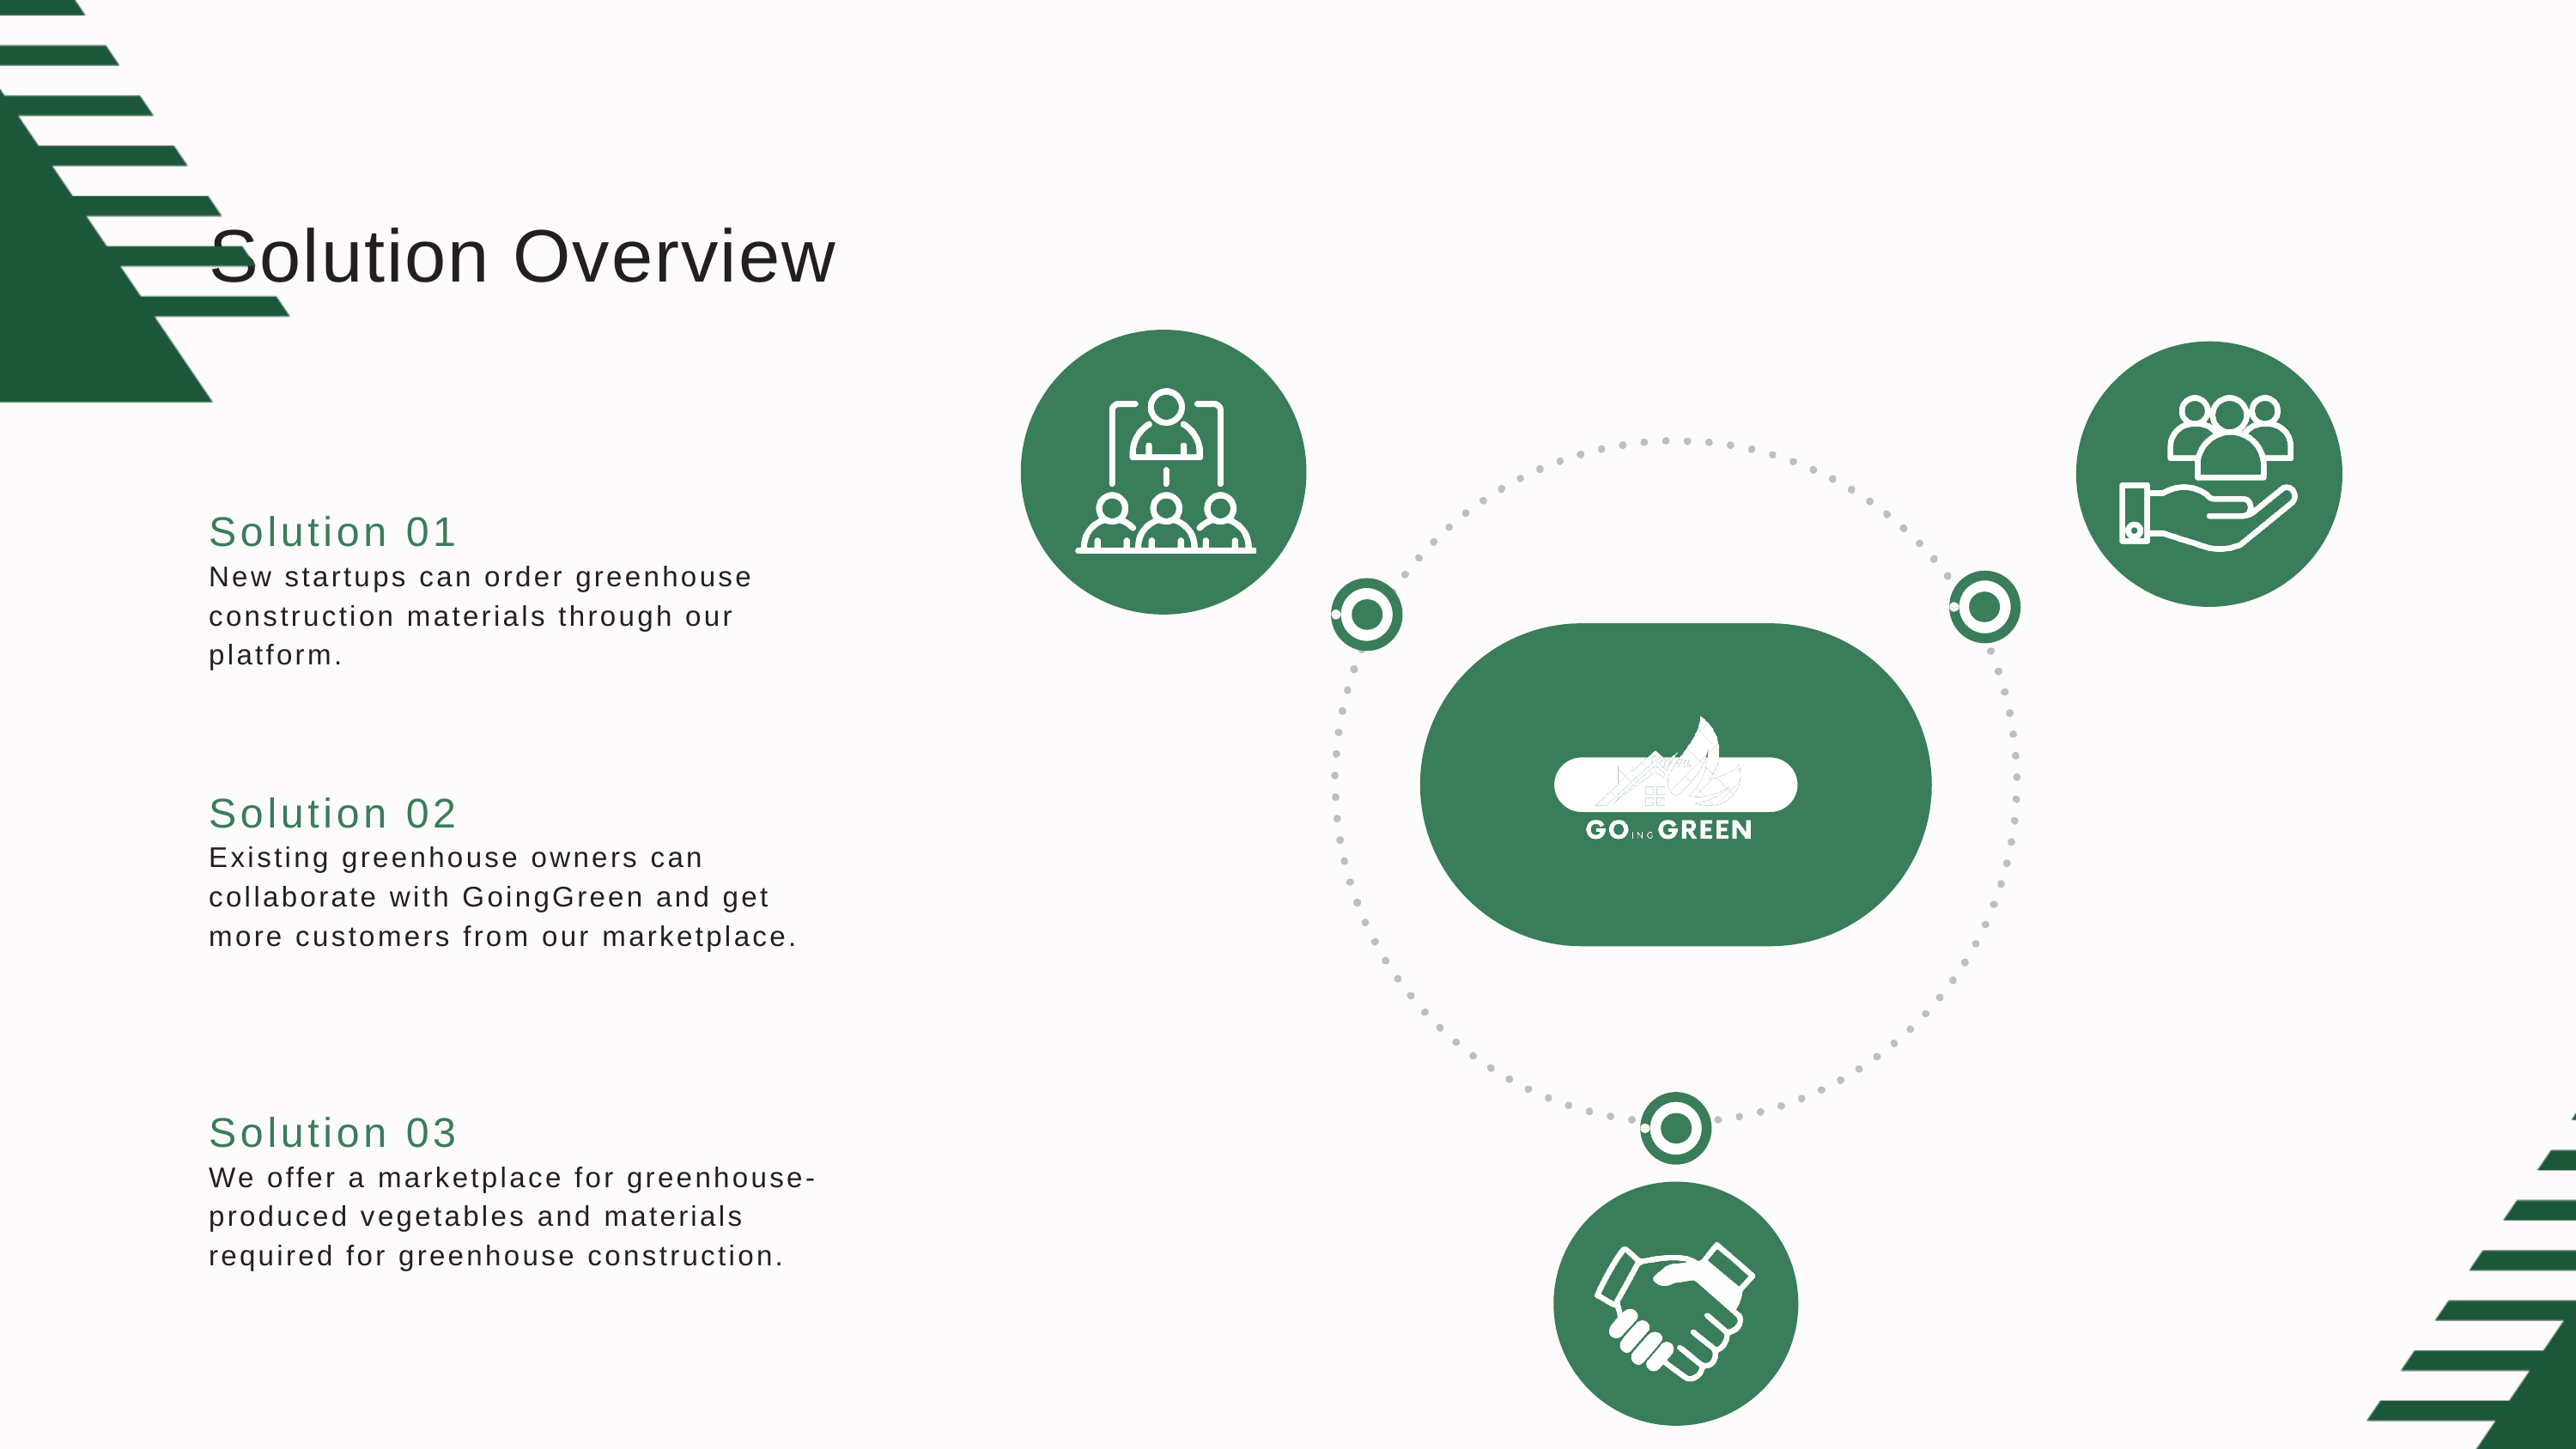

Solution Overview

Solution 01
New startups can order greenhouse construction materials through our platform.

Solution 02
Existing greenhouse owners can collaborate with GoingGreen and get more customers from our marketplace.

Solution 03
We offer a marketplace for greenhouse-produced vegetables and materials required for greenhouse construction.